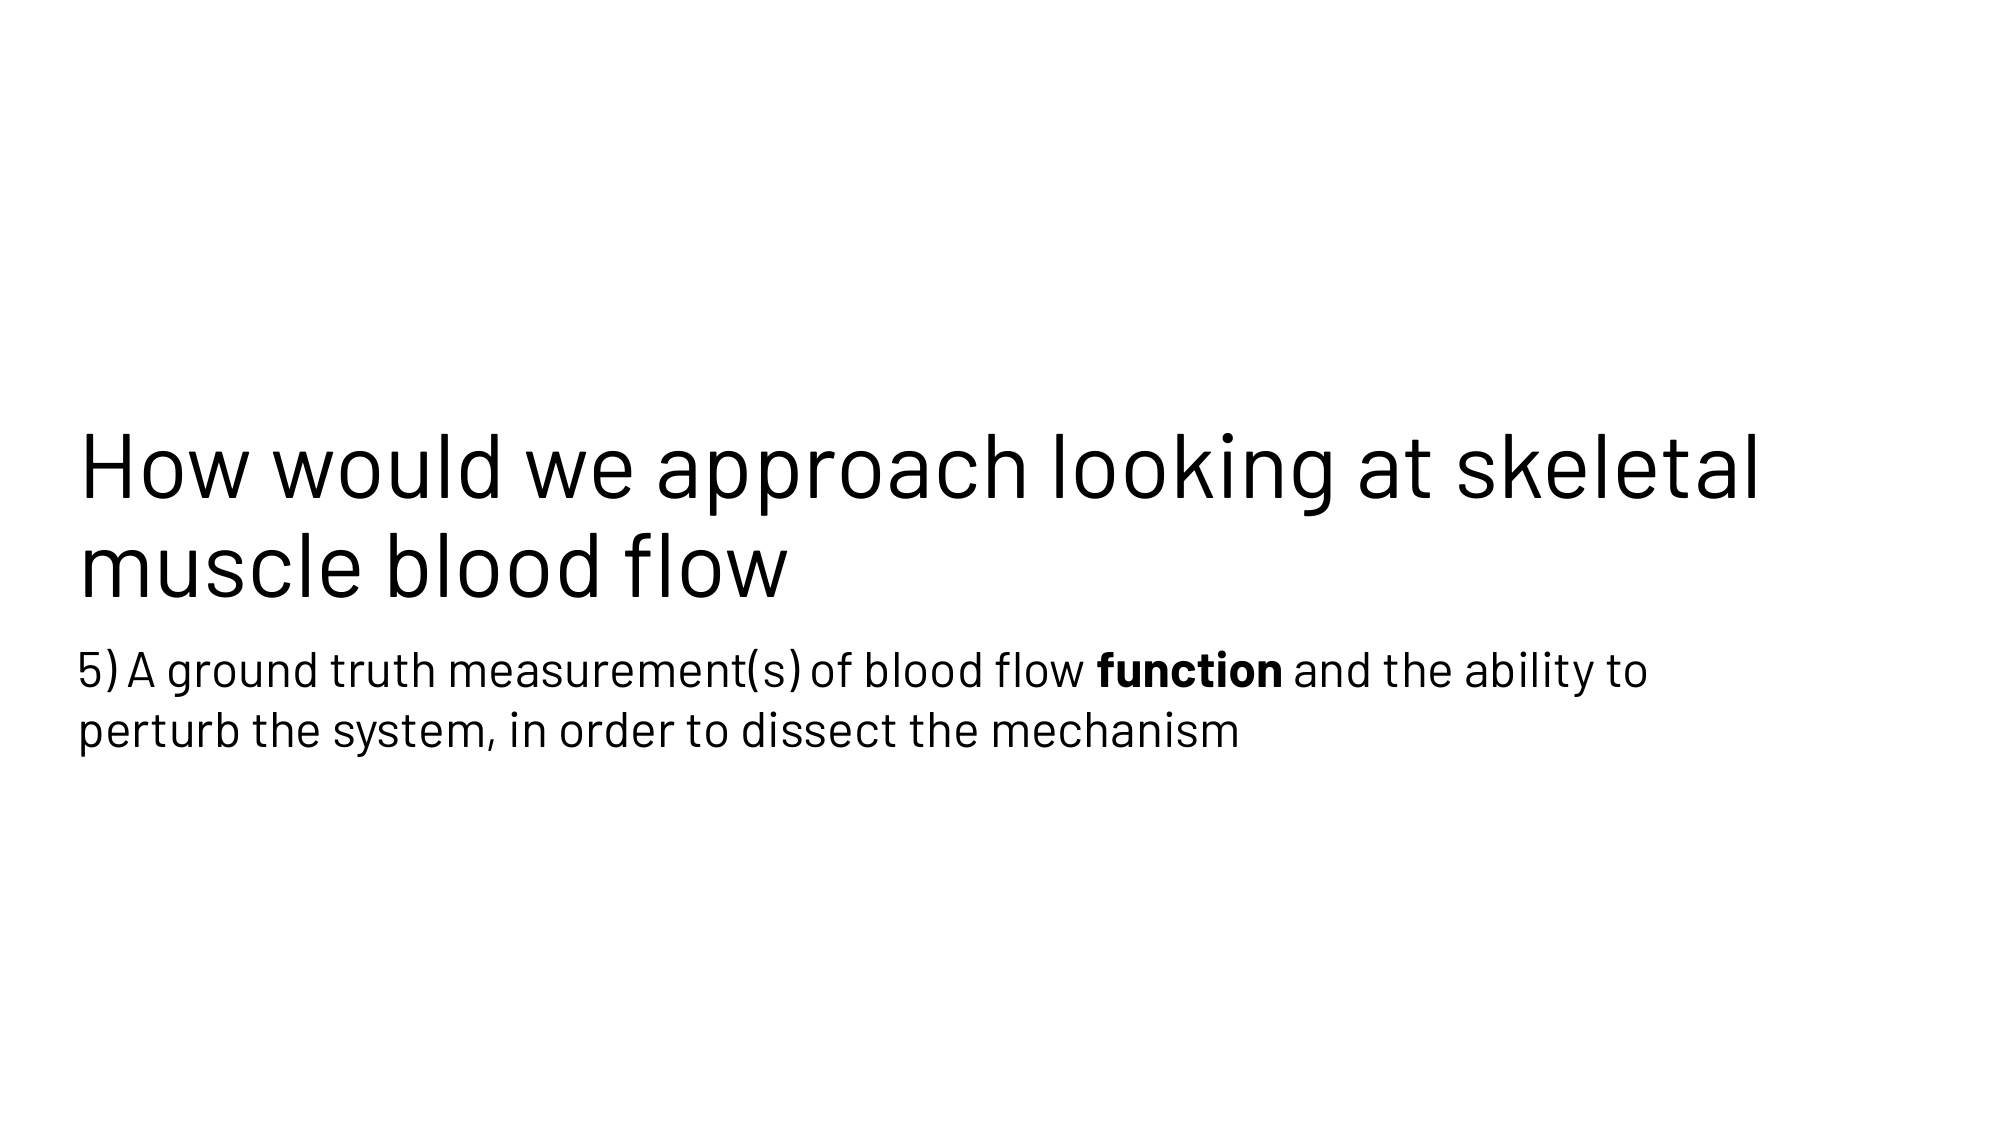

# How would we approach looking at skeletal muscle blood flow
5) A ground truth measurement(s) of blood flow function and the ability to perturb the system, in order to dissect the mechanism